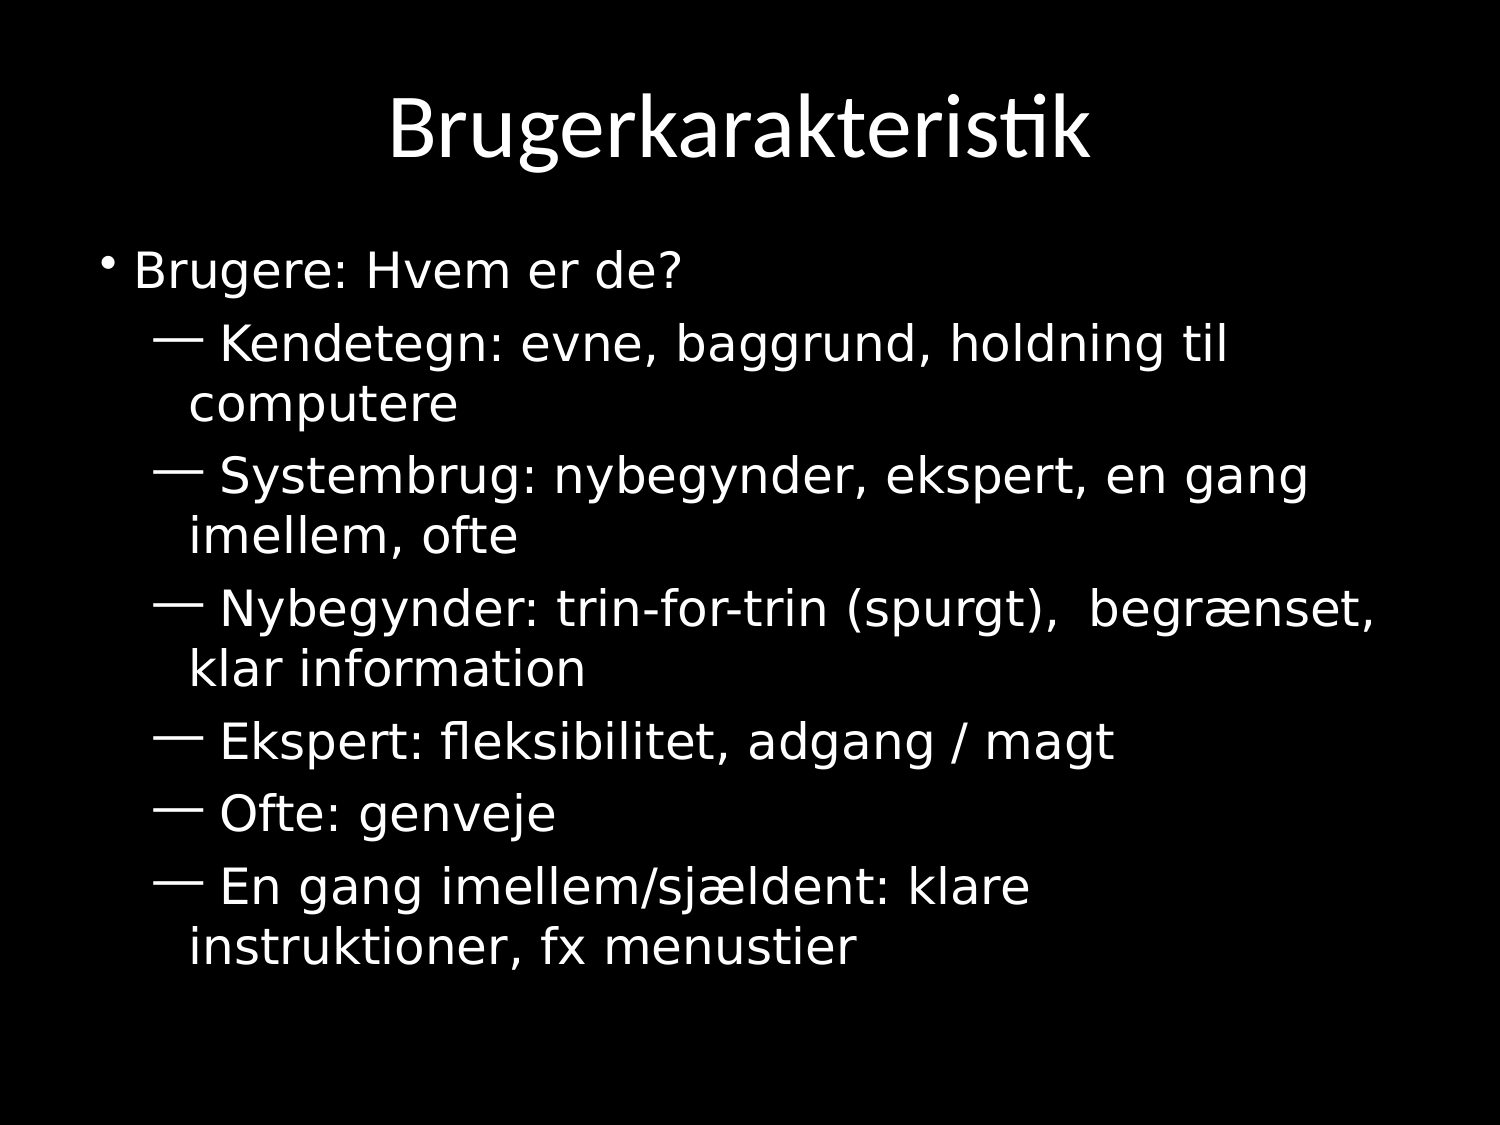

# Brugerkarakteristik

 Brugere: Hvem er de?
 Kendetegn: evne, baggrund, holdning til 	computere
 Systembrug: nybegynder, ekspert, en gang 	imellem, ofte
 Nybegynder: trin-for-trin (spurgt), 	begrænset, klar information
 Ekspert: fleksibilitet, adgang / magt
 Ofte: genveje
 En gang imellem/sjældent: klare 	instruktioner, fx menustier